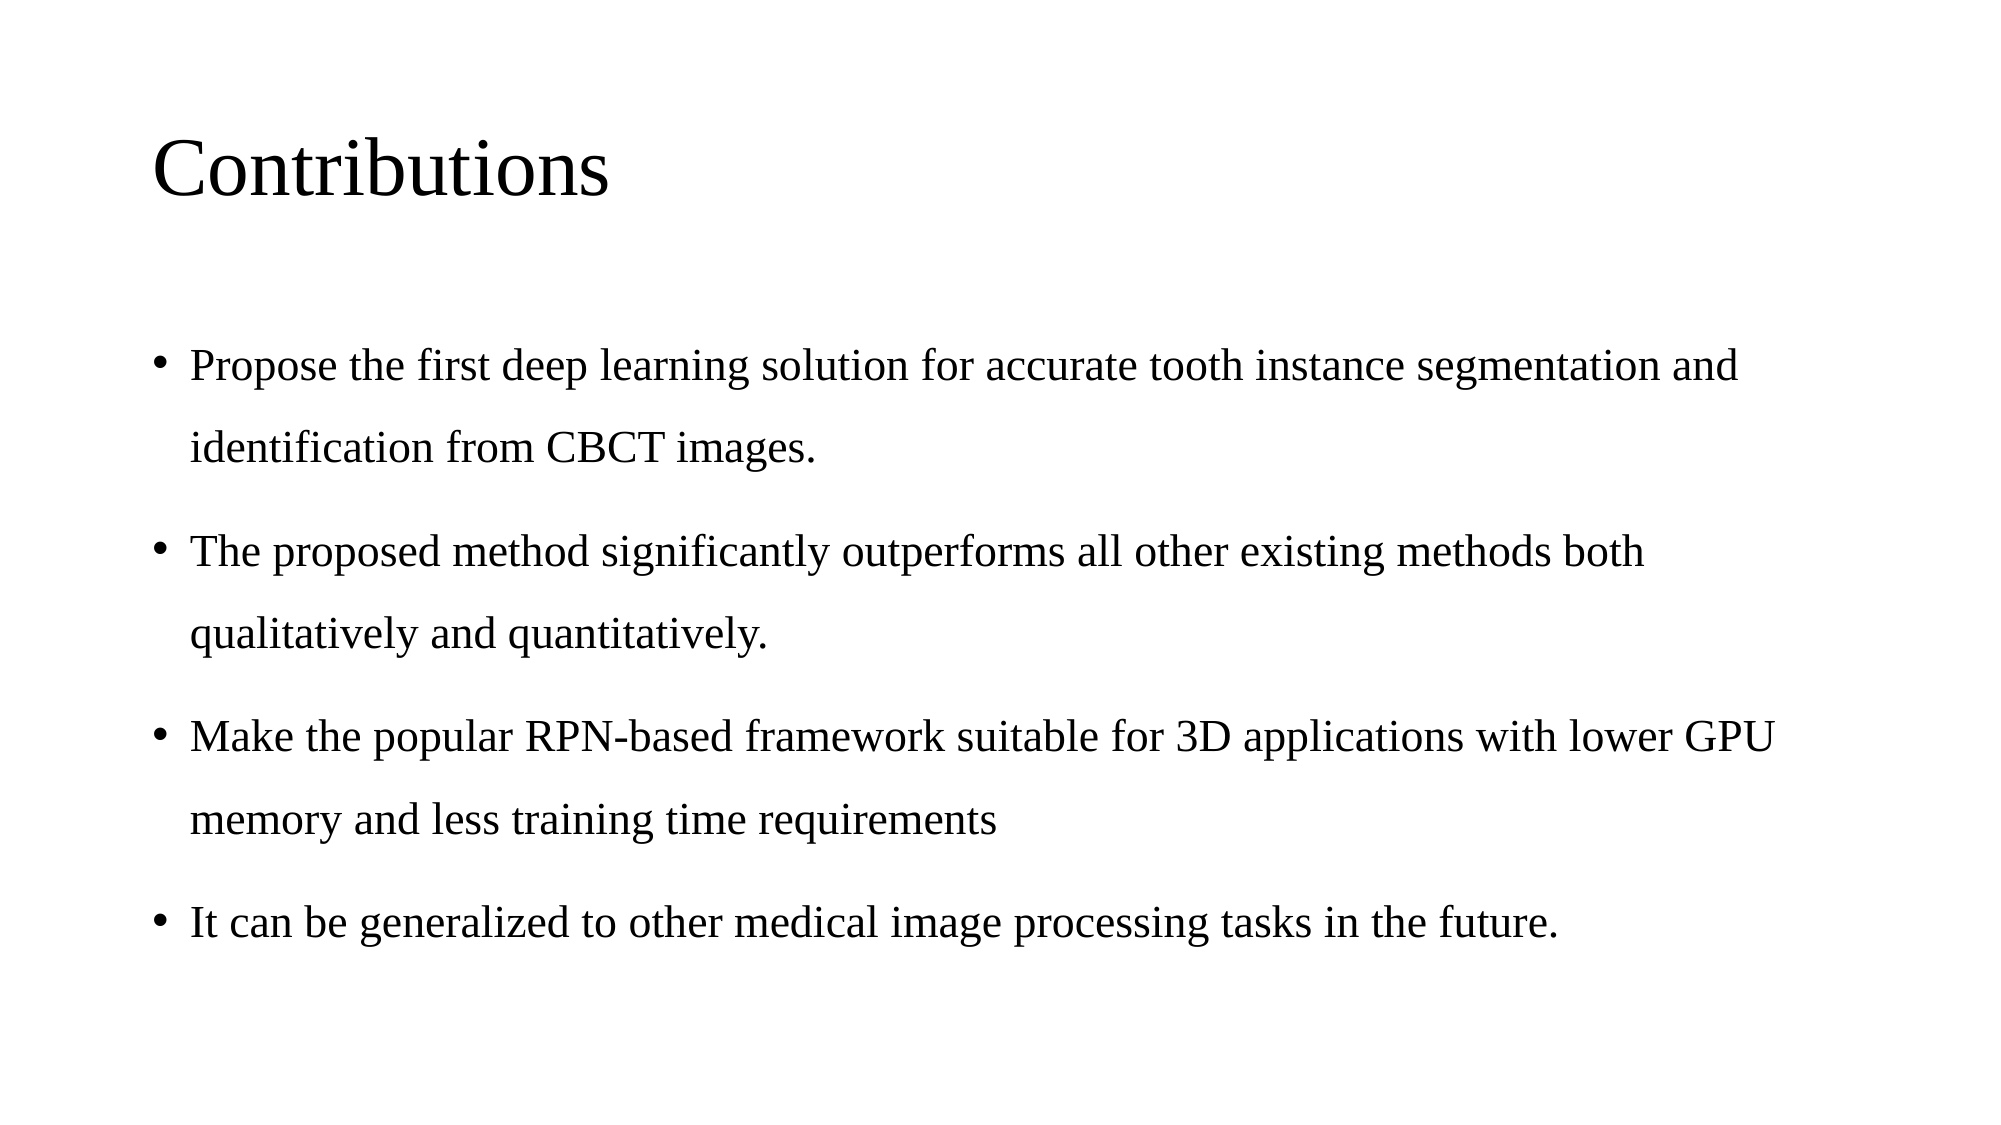

# Contributions
Propose the first deep learning solution for accurate tooth instance segmentation and identification from CBCT images.
The proposed method significantly outperforms all other existing methods both qualitatively and quantitatively.
Make the popular RPN-based framework suitable for 3D applications with lower GPU memory and less training time requirements
It can be generalized to other medical image processing tasks in the future.